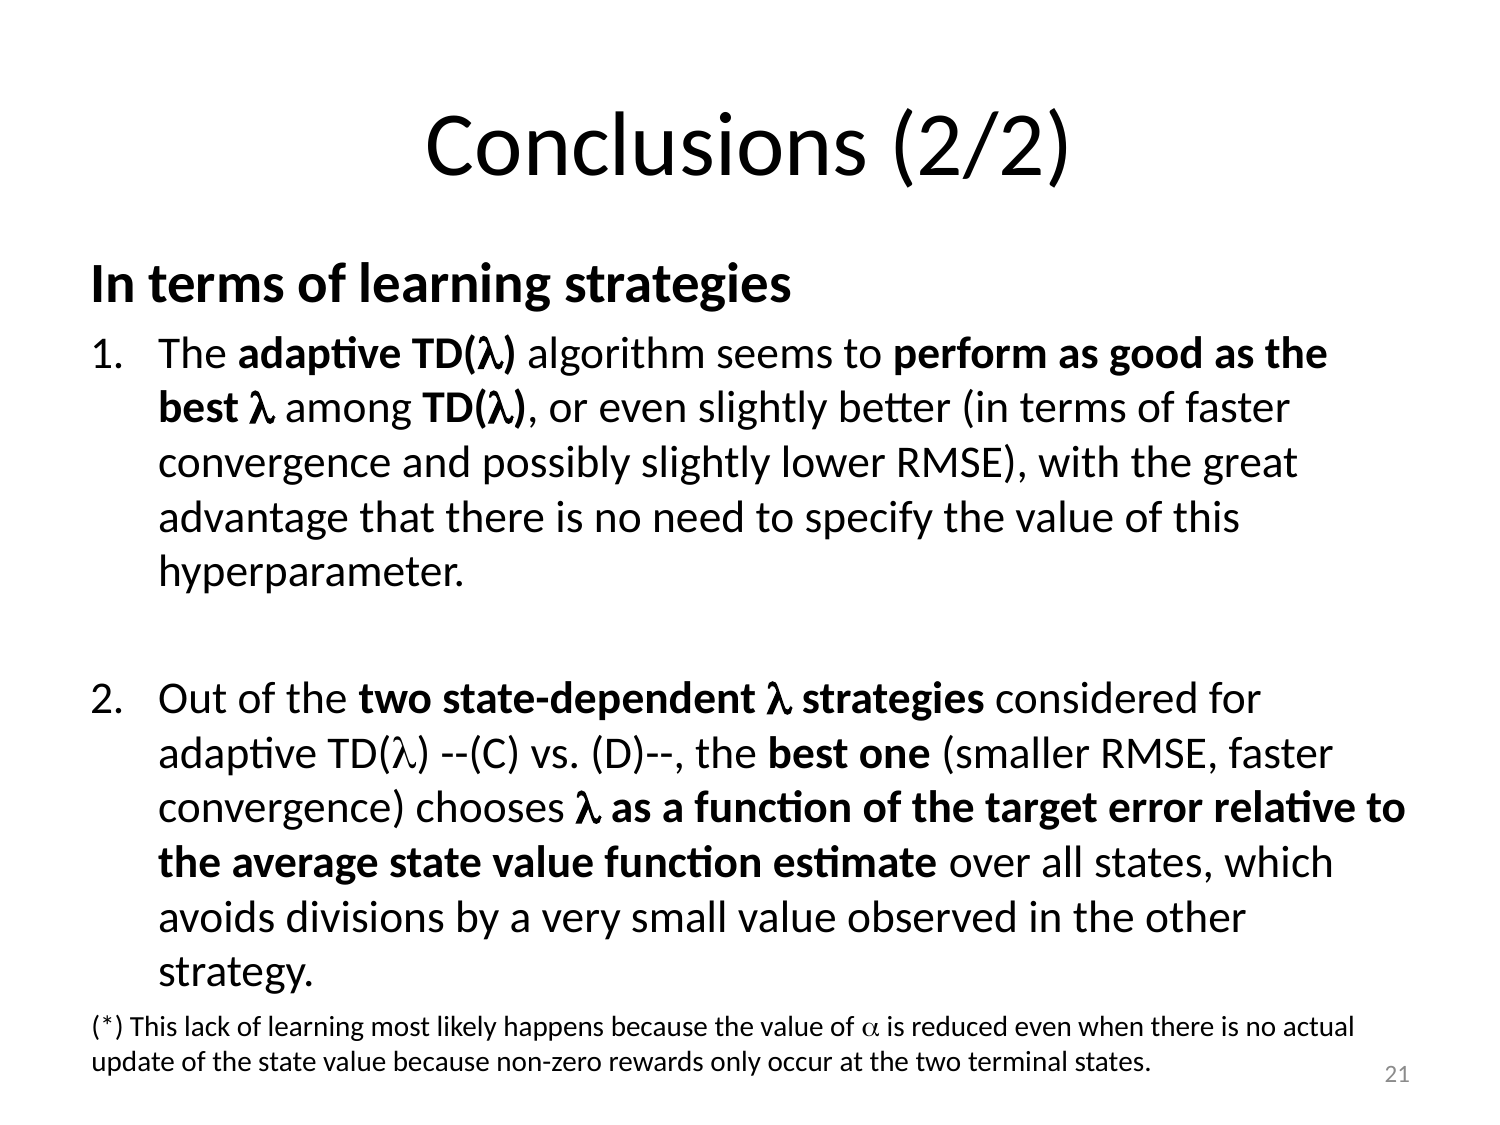

# Conclusions (2/2)
In terms of learning strategies
The adaptive TD(λ) algorithm seems to perform as good as the best λ among TD(λ), or even slightly better (in terms of faster convergence and possibly slightly lower RMSE), with the great advantage that there is no need to specify the value of this hyperparameter.

Out of the two state-dependent λ strategies considered for adaptive TD(λ) --(C) vs. (D)--, the best one (smaller RMSE, faster convergence) chooses λ as a function of the target error relative to the average state value function estimate over all states, which avoids divisions by a very small value observed in the other strategy.
(*) This lack of learning most likely happens because the value of α is reduced even when there is no actual update of the state value because non-zero rewards only occur at the two terminal states.
21